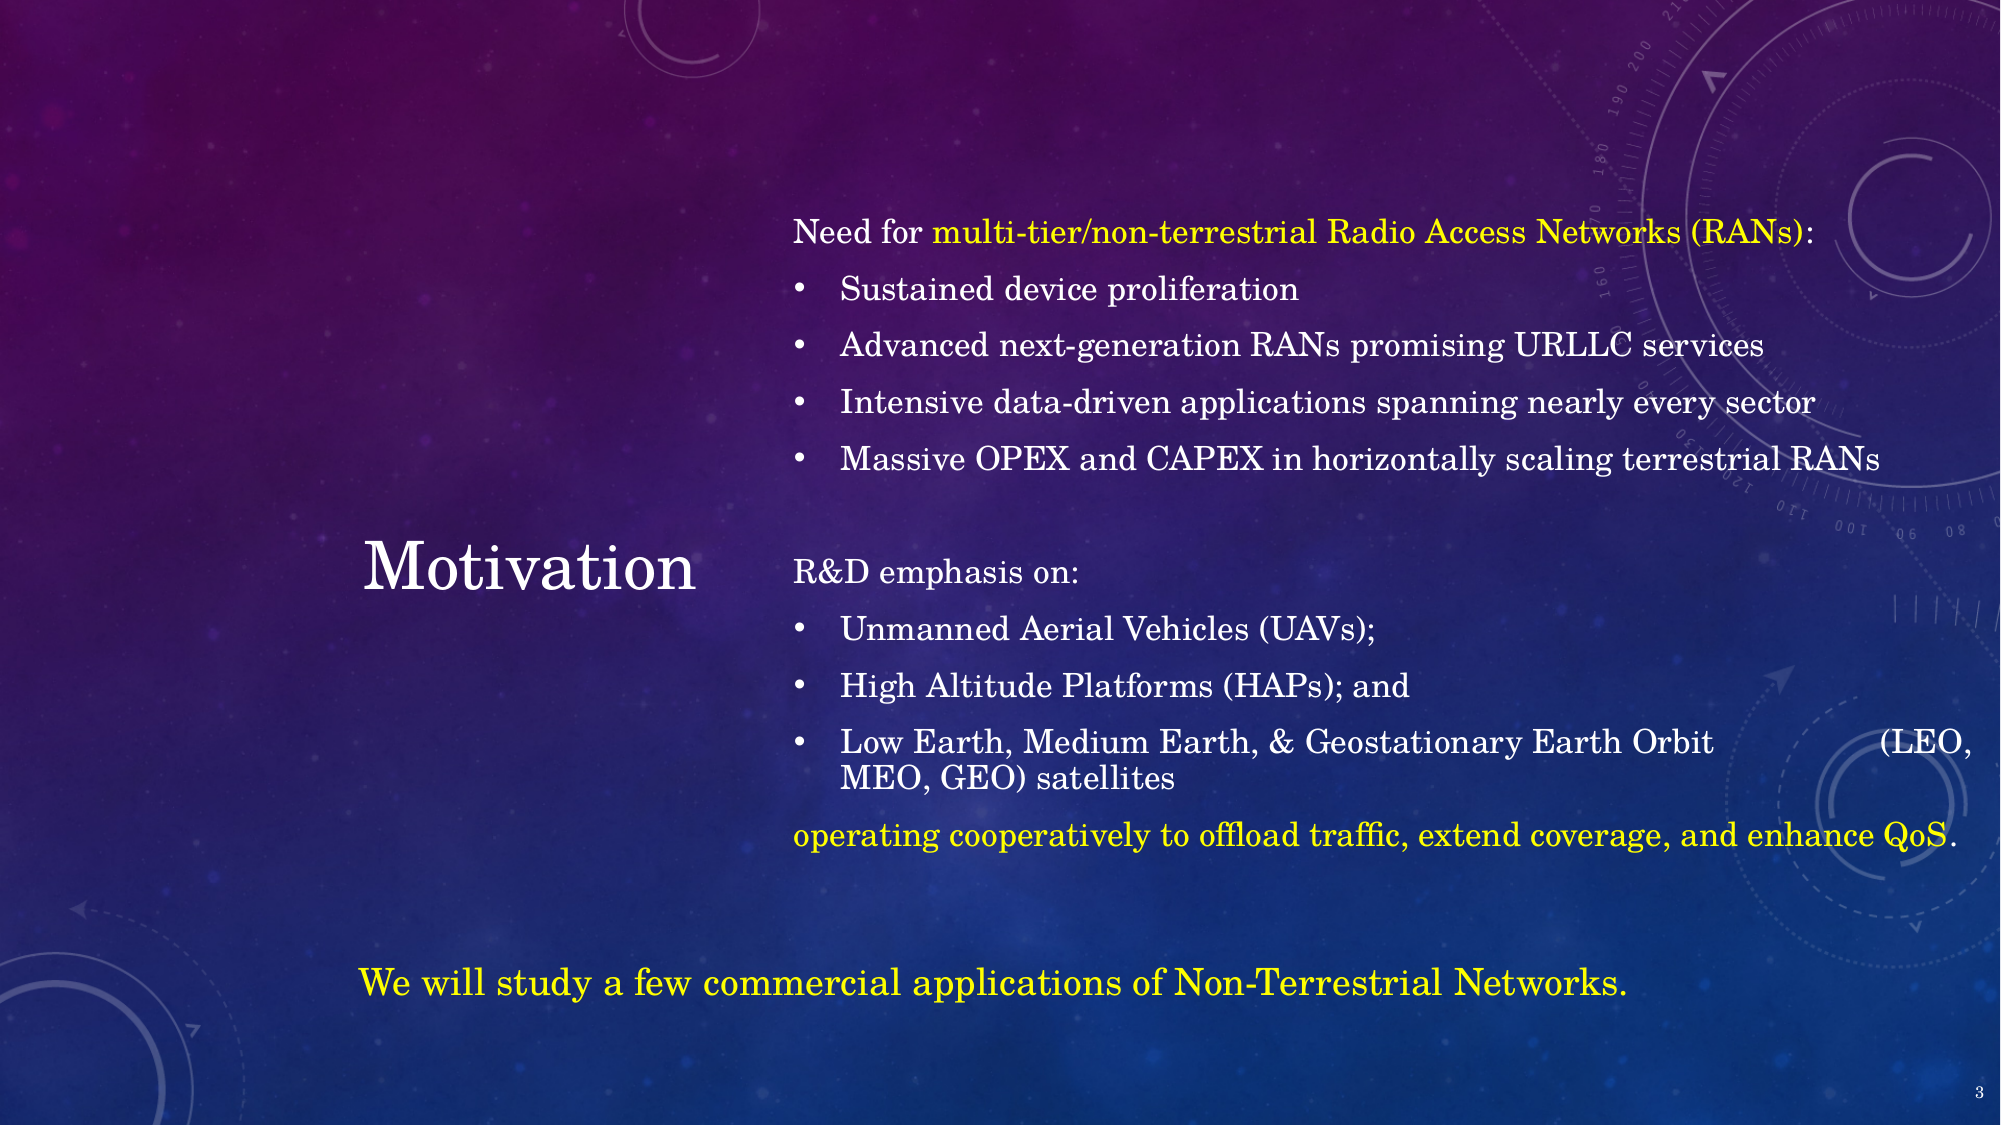

# Motivation
Need for multi-tier/non-terrestrial Radio Access Networks (RANs):
Sustained device proliferation
Advanced next-generation RANs promising URLLC services
Intensive data-driven applications spanning nearly every sector
Massive OPEX and CAPEX in horizontally scaling terrestrial RANs

R&D emphasis on:
Unmanned Aerial Vehicles (UAVs);
High Altitude Platforms (HAPs); and
Low Earth, Medium Earth, & Geostationary Earth Orbit                  (LEO, MEO, GEO) satellites
operating cooperatively to offload traffic, extend coverage, and enhance QoS.

We will study a few commercial applications of Non-Terrestrial Networks.
3